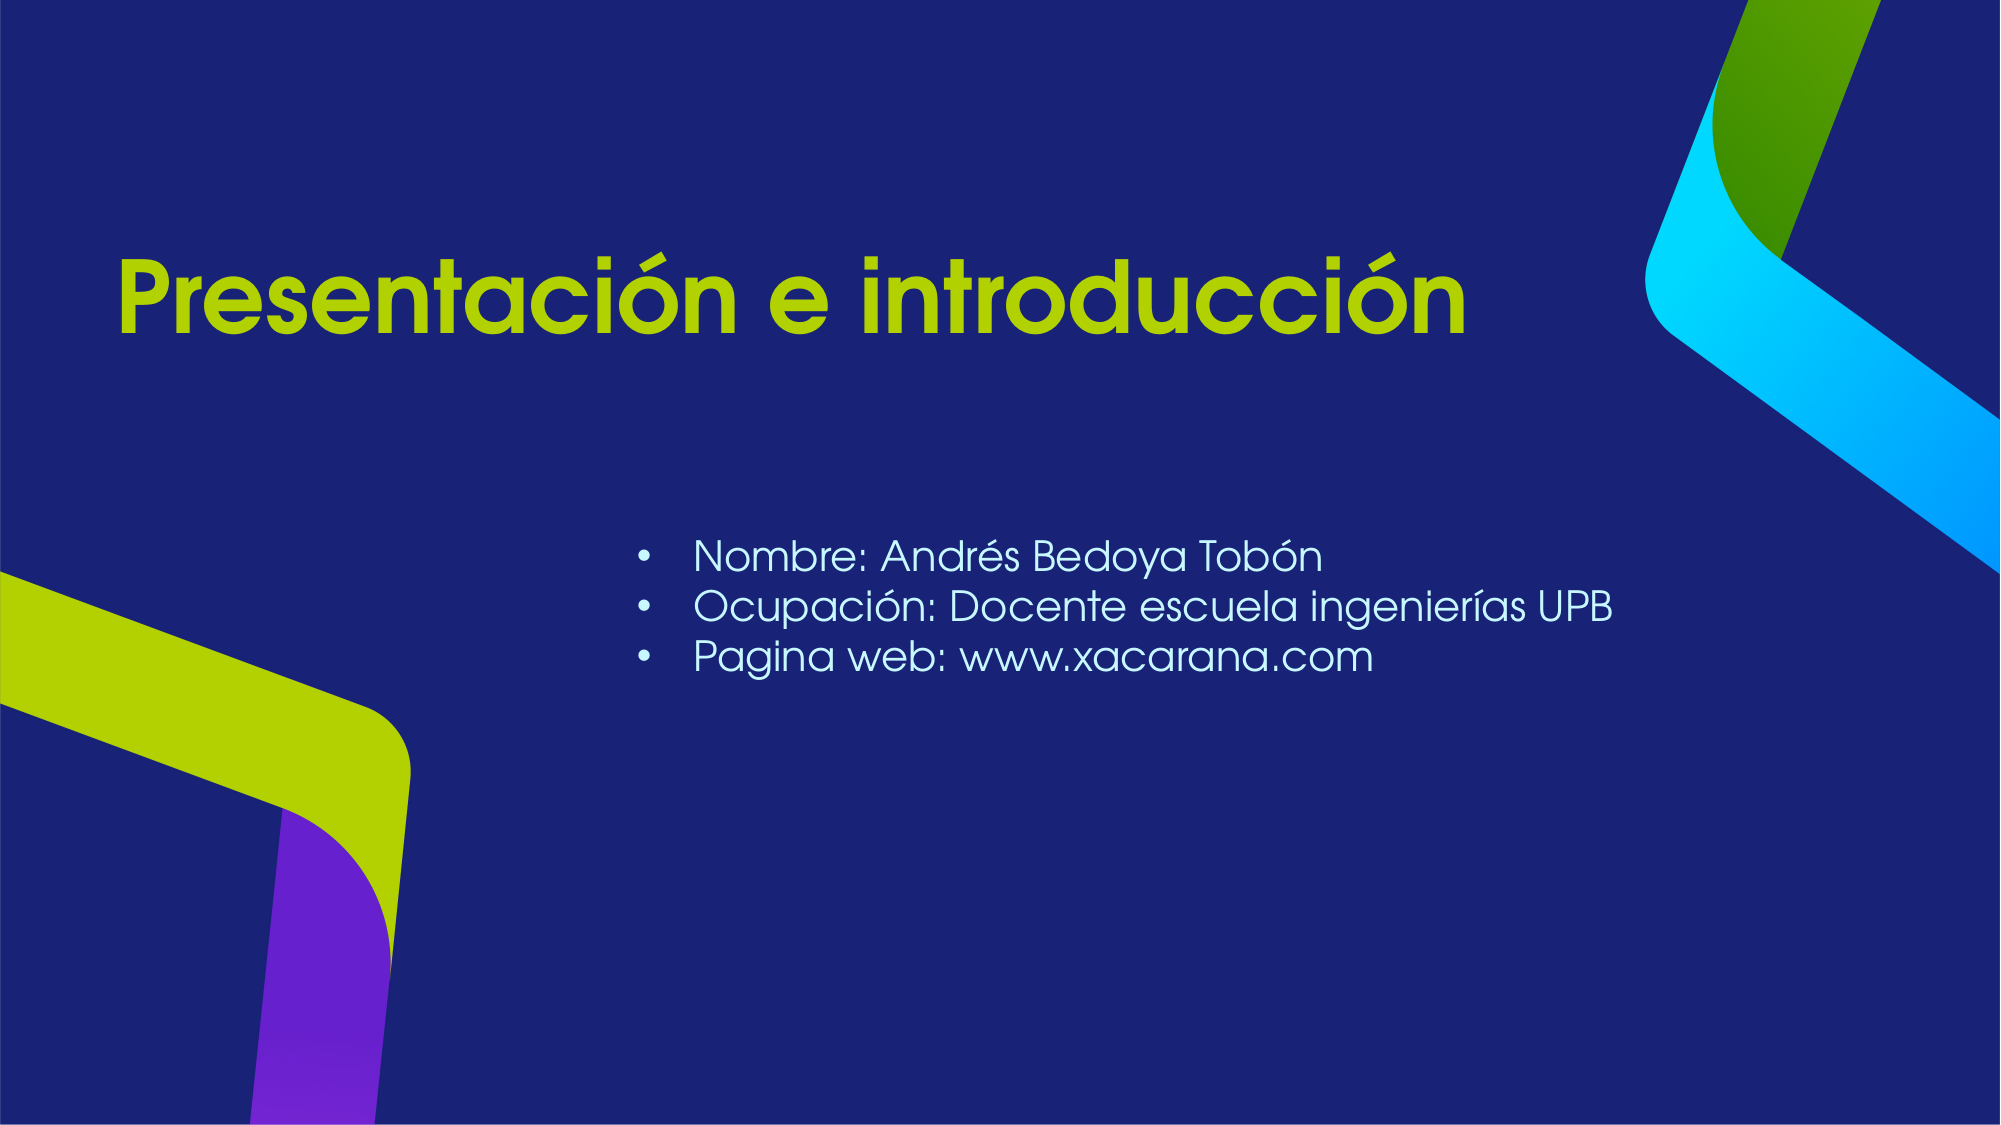

Presentación e introducción
Nombre: Andrés Bedoya Tobón
Ocupación: Docente escuela ingenierías UPB
Pagina web: www.xacarana.com